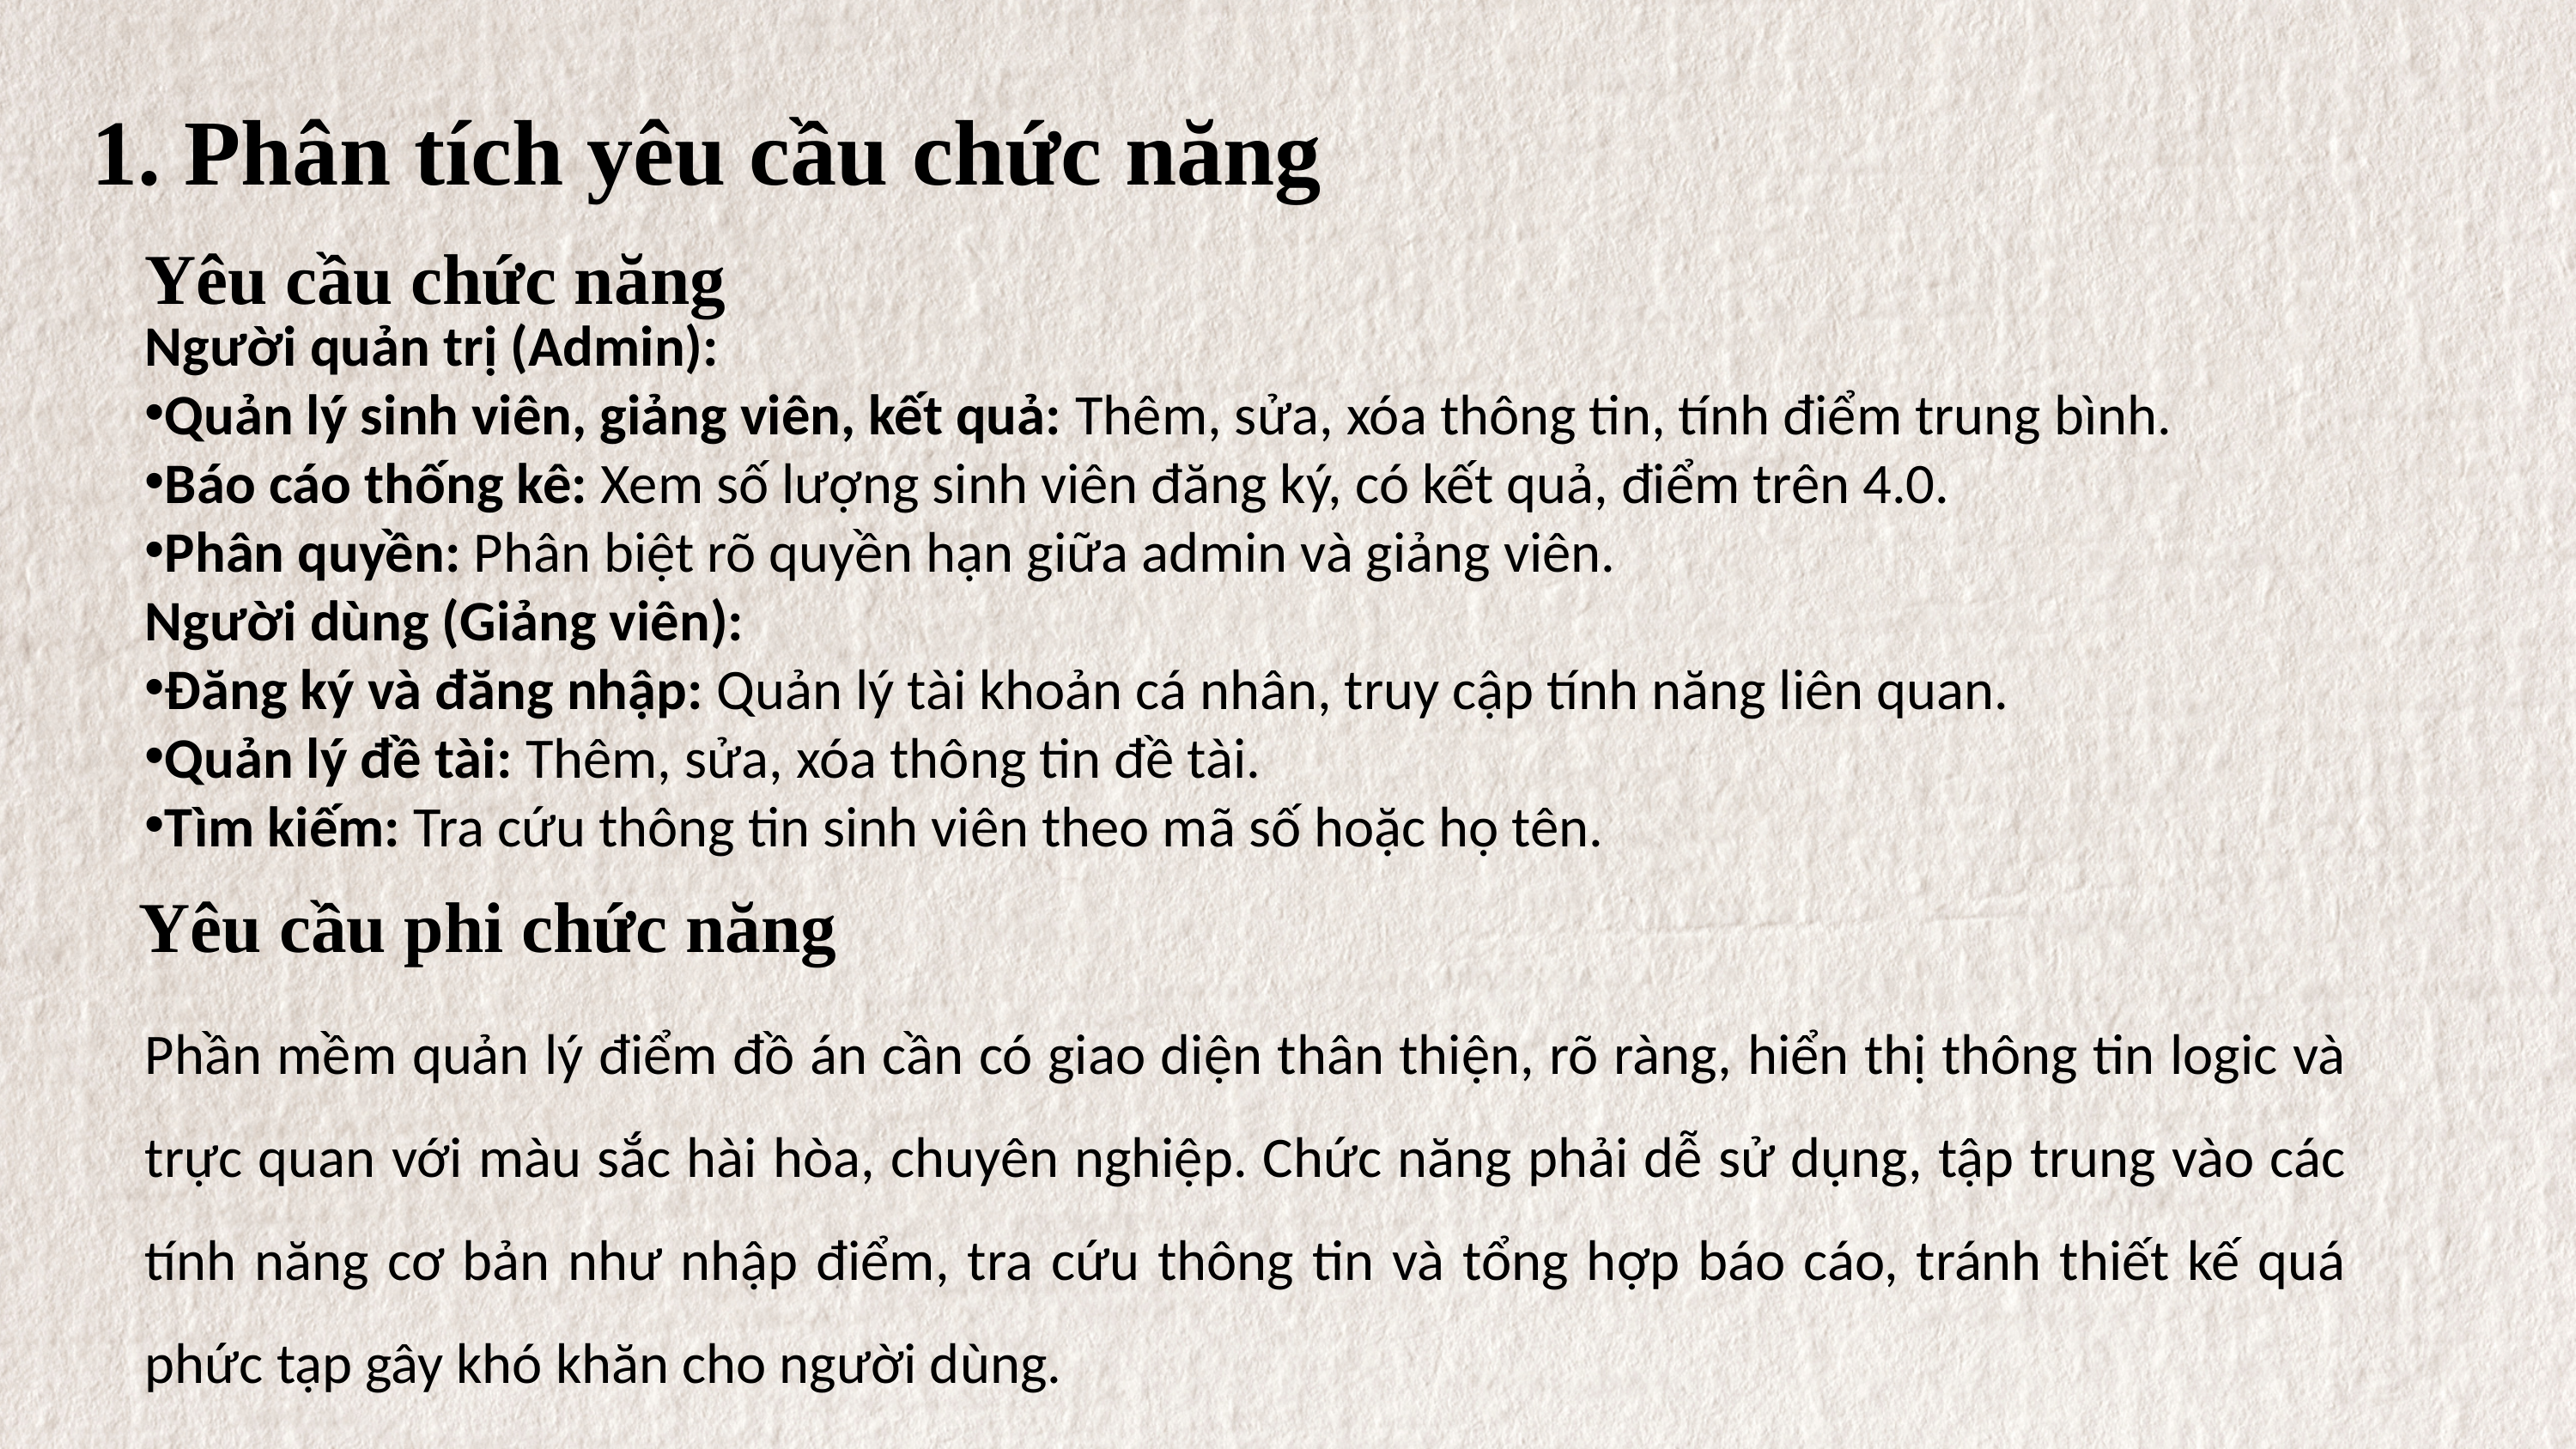

1. Phân tích yêu cầu chức năng
Yêu cầu chức năng
Người quản trị (Admin):
Quản lý sinh viên, giảng viên, kết quả: Thêm, sửa, xóa thông tin, tính điểm trung bình.
Báo cáo thống kê: Xem số lượng sinh viên đăng ký, có kết quả, điểm trên 4.0.
Phân quyền: Phân biệt rõ quyền hạn giữa admin và giảng viên.
Người dùng (Giảng viên):
Đăng ký và đăng nhập: Quản lý tài khoản cá nhân, truy cập tính năng liên quan.
Quản lý đề tài: Thêm, sửa, xóa thông tin đề tài.
Tìm kiếm: Tra cứu thông tin sinh viên theo mã số hoặc họ tên.
Yêu cầu phi chức năng
Phần mềm quản lý điểm đồ án cần có giao diện thân thiện, rõ ràng, hiển thị thông tin logic và trực quan với màu sắc hài hòa, chuyên nghiệp. Chức năng phải dễ sử dụng, tập trung vào các tính năng cơ bản như nhập điểm, tra cứu thông tin và tổng hợp báo cáo, tránh thiết kế quá phức tạp gây khó khăn cho người dùng.